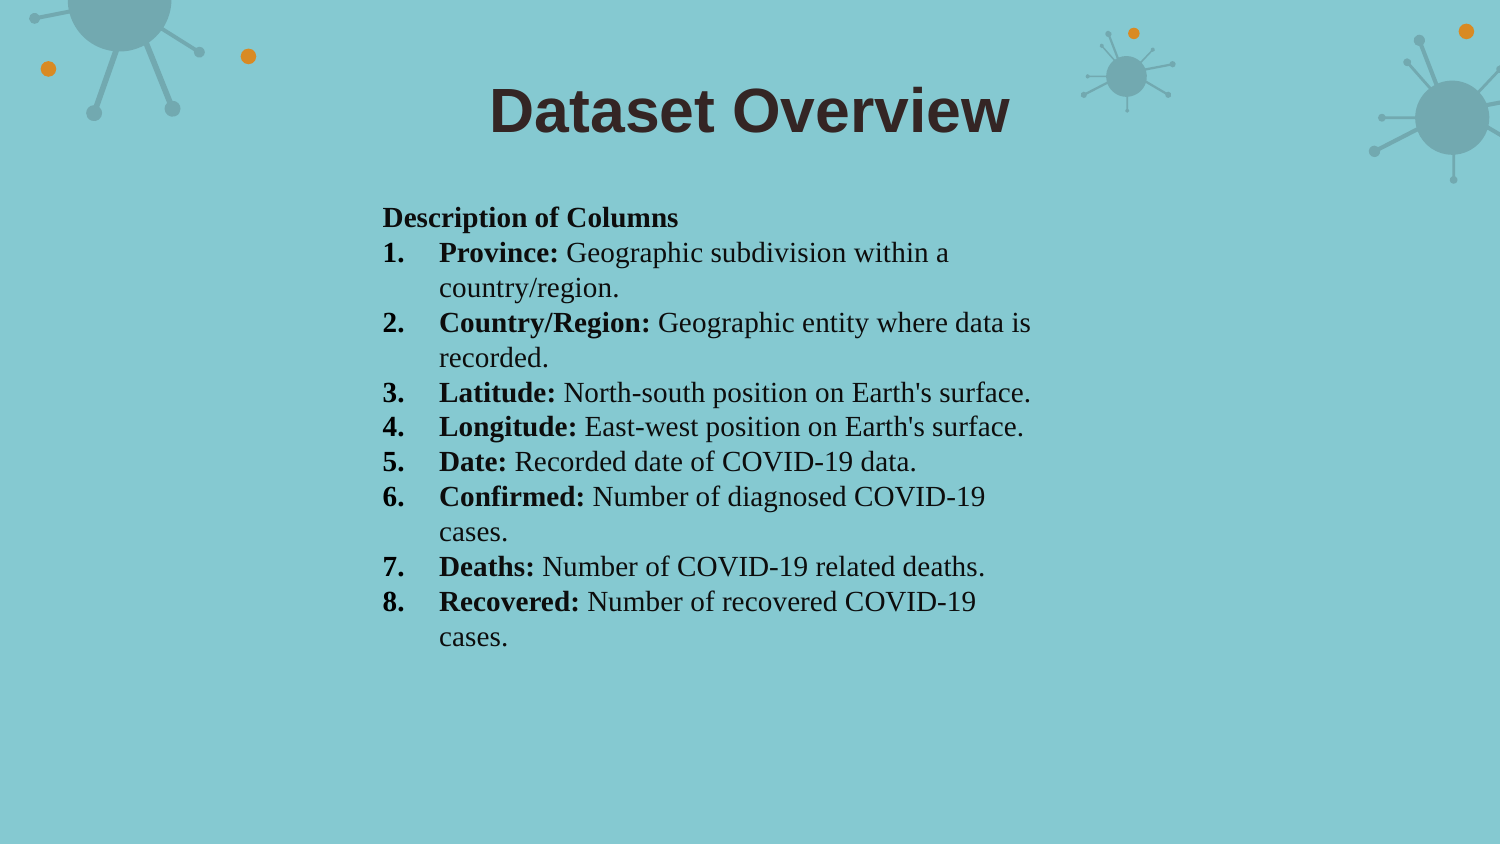

# Dataset Overview
Description of Columns
Province: Geographic subdivision within a country/region.
Country/Region: Geographic entity where data is recorded.
Latitude: North-south position on Earth's surface.
Longitude: East-west position on Earth's surface.
Date: Recorded date of COVID-19 data.
Confirmed: Number of diagnosed COVID-19 cases.
Deaths: Number of COVID-19 related deaths.
Recovered: Number of recovered COVID-19 cases.